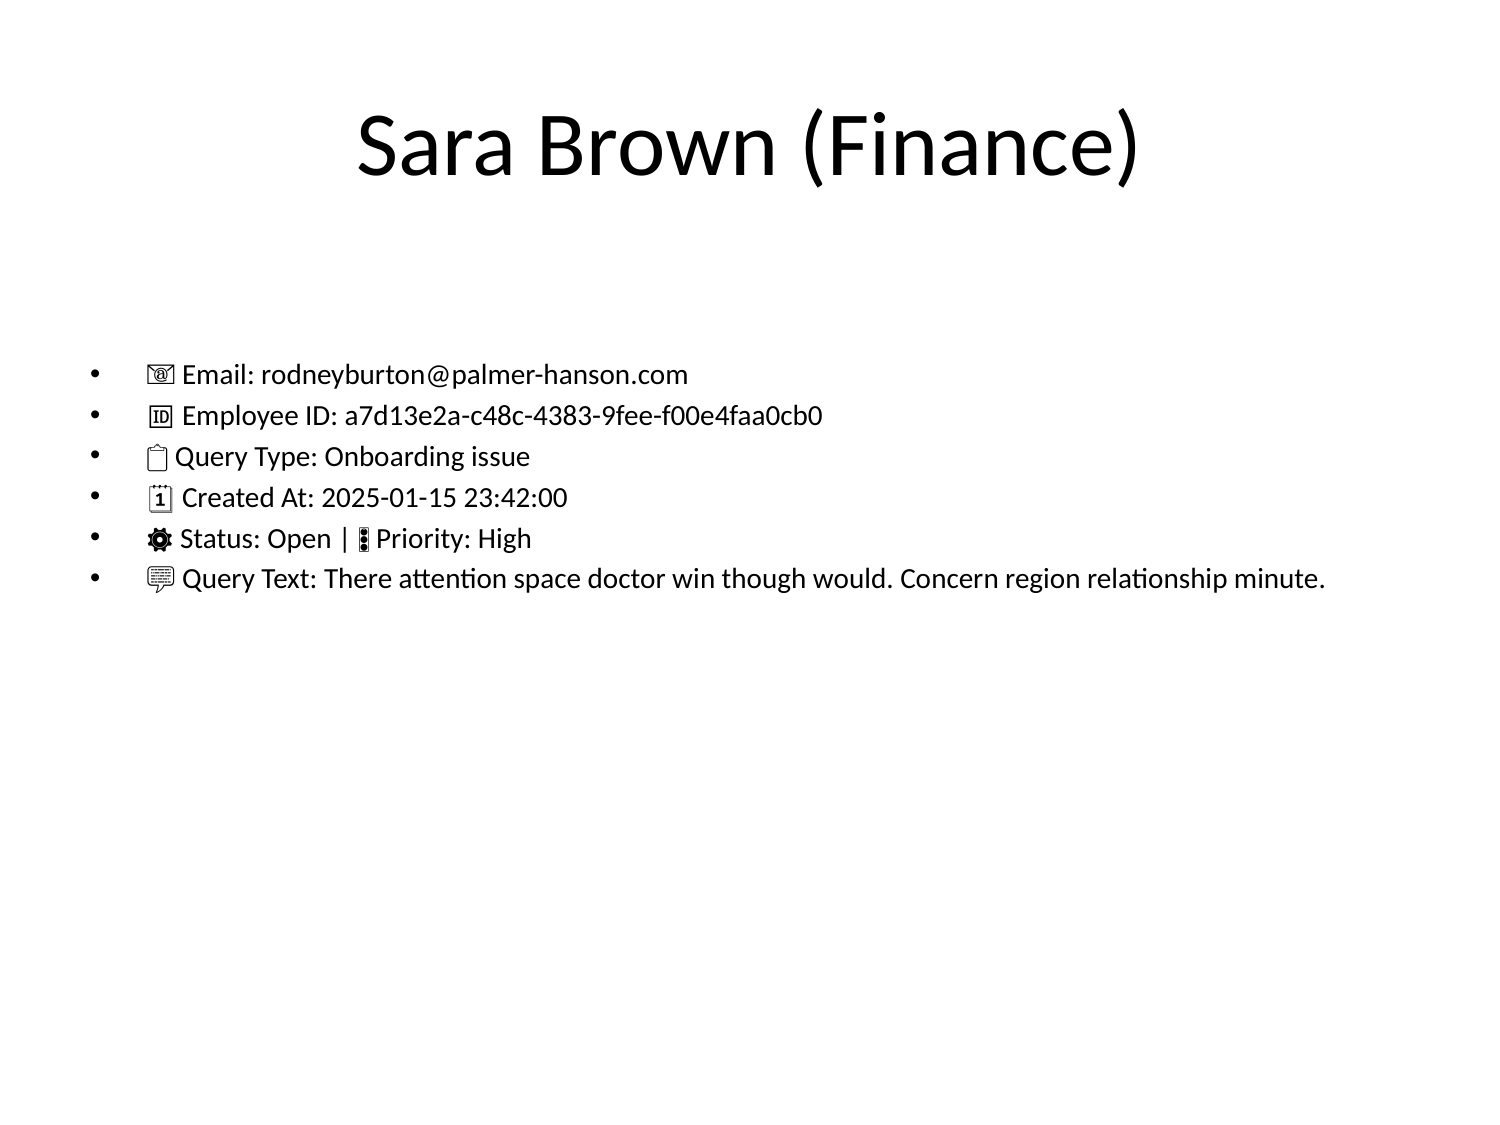

# Sara Brown (Finance)

📧 Email: rodneyburton@palmer-hanson.com
🆔 Employee ID: a7d13e2a-c48c-4383-9fee-f00e4faa0cb0
📋 Query Type: Onboarding issue
🗓 Created At: 2025-01-15 23:42:00
⚙ Status: Open | 🚦 Priority: High
💬 Query Text: There attention space doctor win though would. Concern region relationship minute.